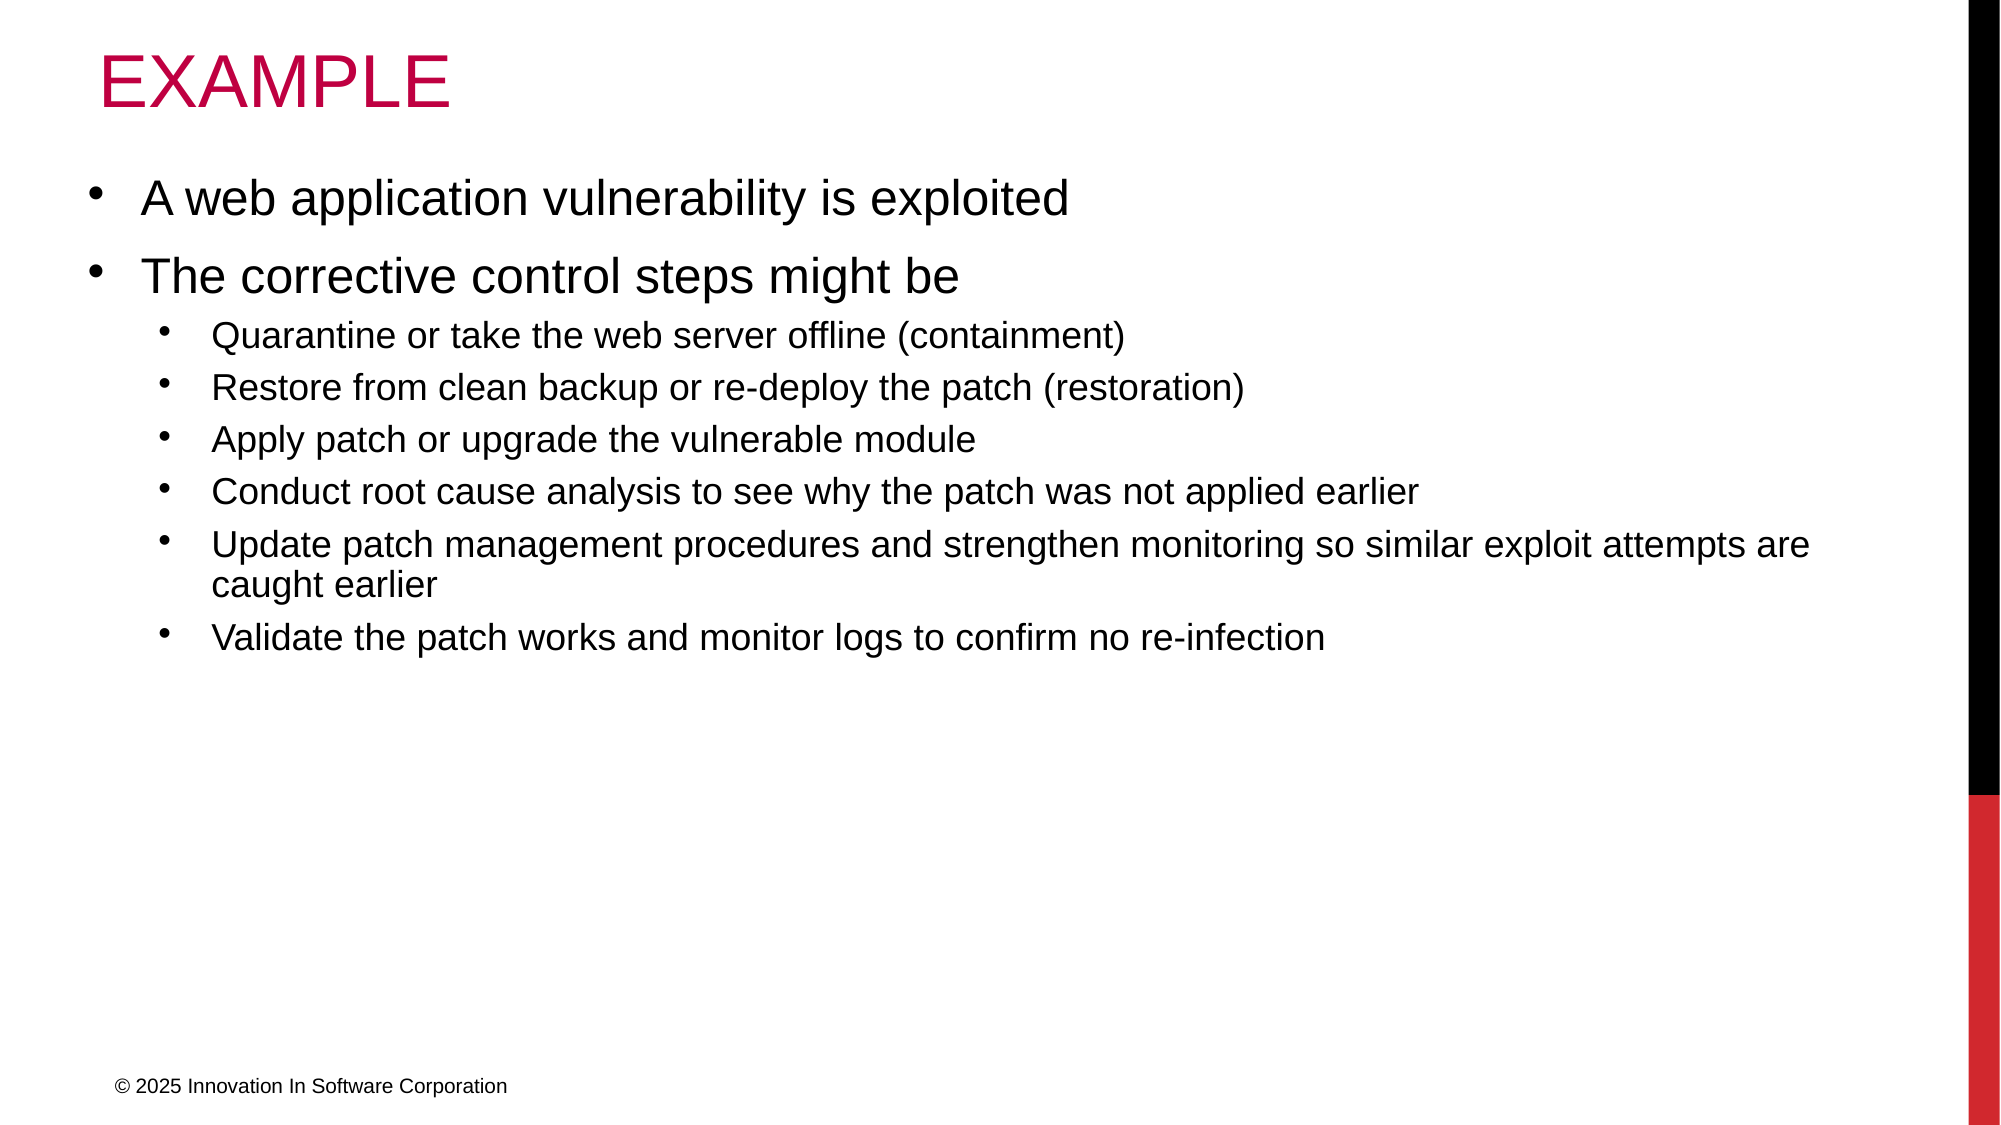

# example
A web application vulnerability is exploited
The corrective control steps might be
Quarantine or take the web server offline (containment)
Restore from clean backup or re-deploy the patch (restoration)
Apply patch or upgrade the vulnerable module
Conduct root cause analysis to see why the patch was not applied earlier
Update patch management procedures and strengthen monitoring so similar exploit attempts are caught earlier
Validate the patch works and monitor logs to confirm no re-infection

© 2025 Innovation In Software Corporation